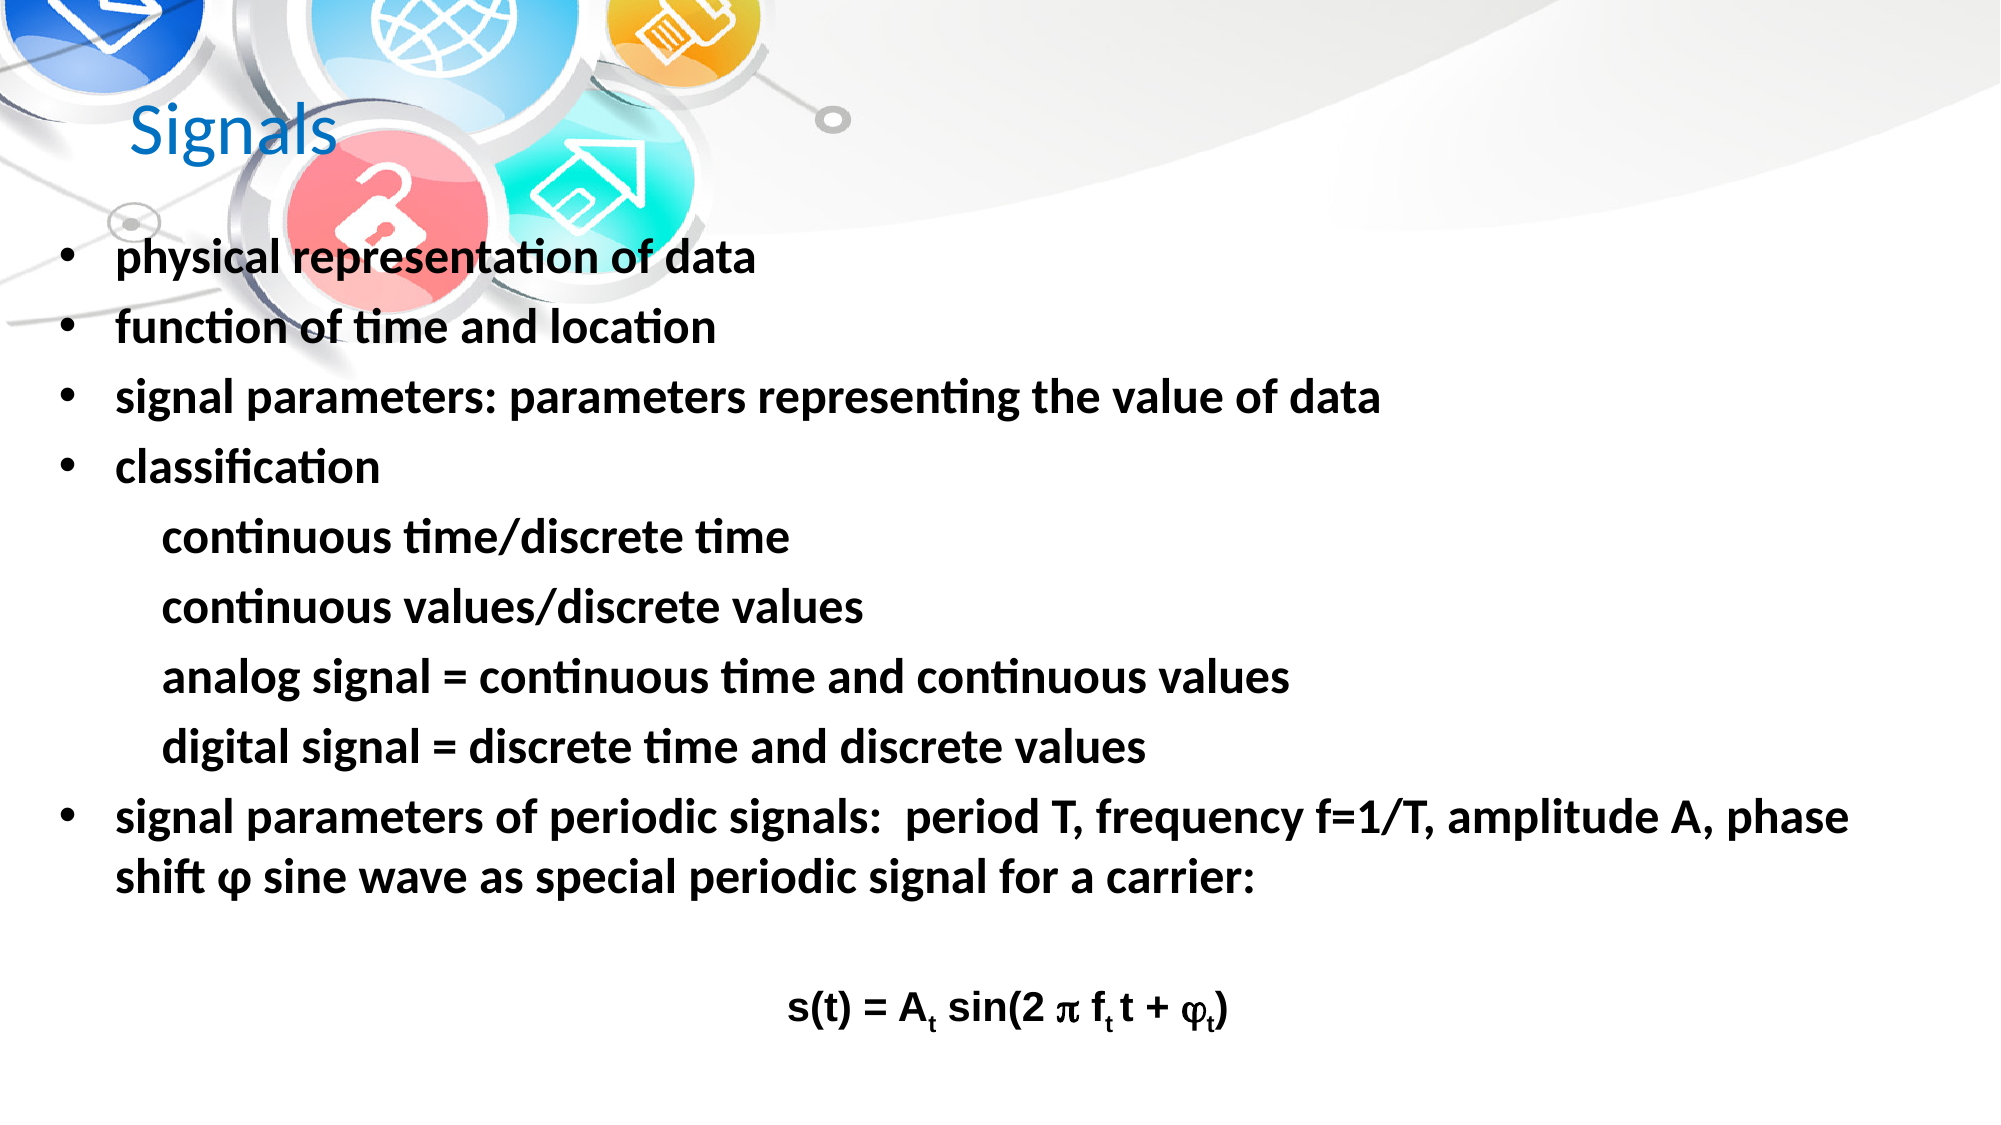

# Signals
physical representation of data
function of time and location
signal parameters: parameters representing the value of data
classification
continuous time/discrete time
continuous values/discrete values
analog signal = continuous time and continuous values
digital signal = discrete time and discrete values
signal parameters of periodic signals:  period T, frequency f=1/T, amplitude A, phase shift φ sine wave as special periodic signal for a carrier:

 s(t) = At sin(2 π ft t + ϕt)